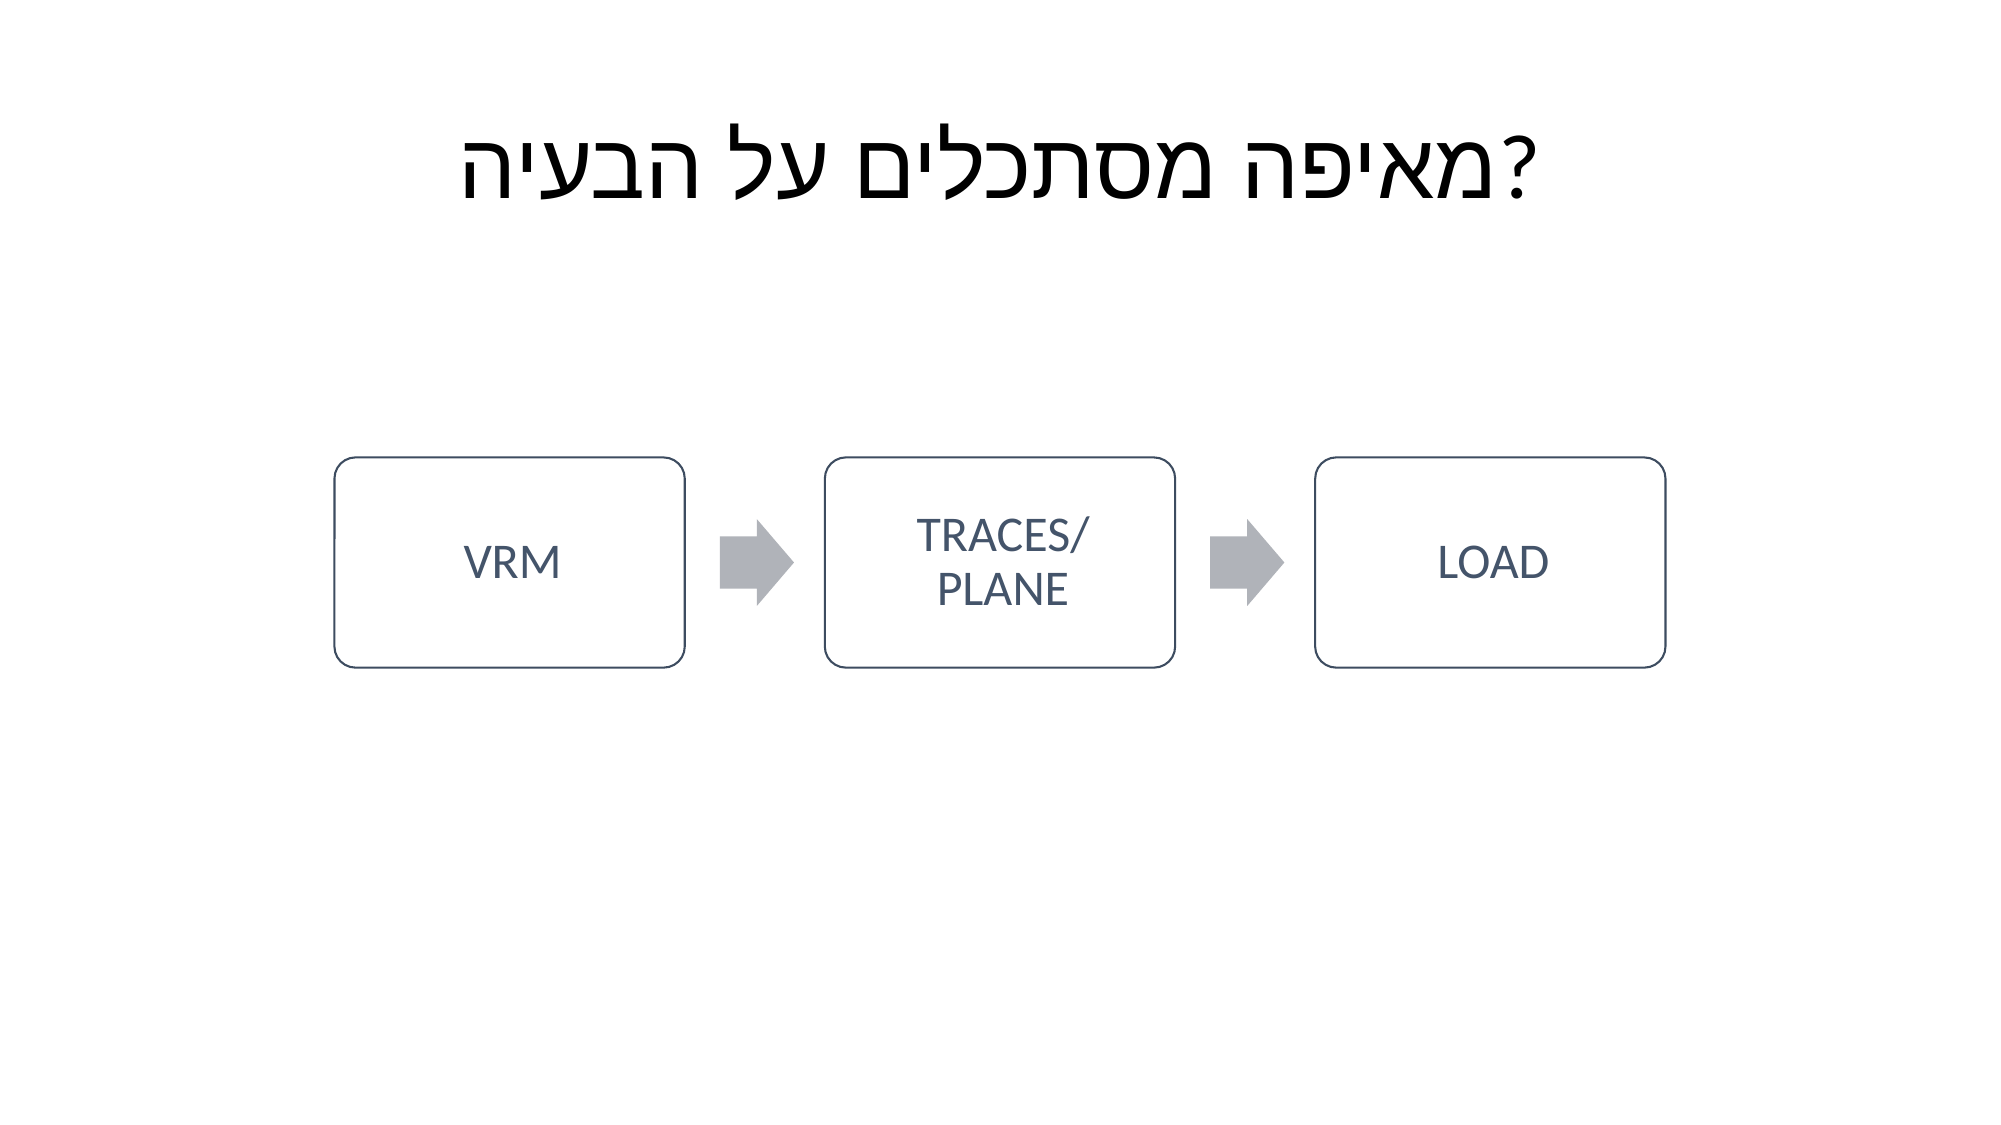

# מאיפה מסתכלים על הבעיה?
VRM

TRACES/PLANE

LOAD